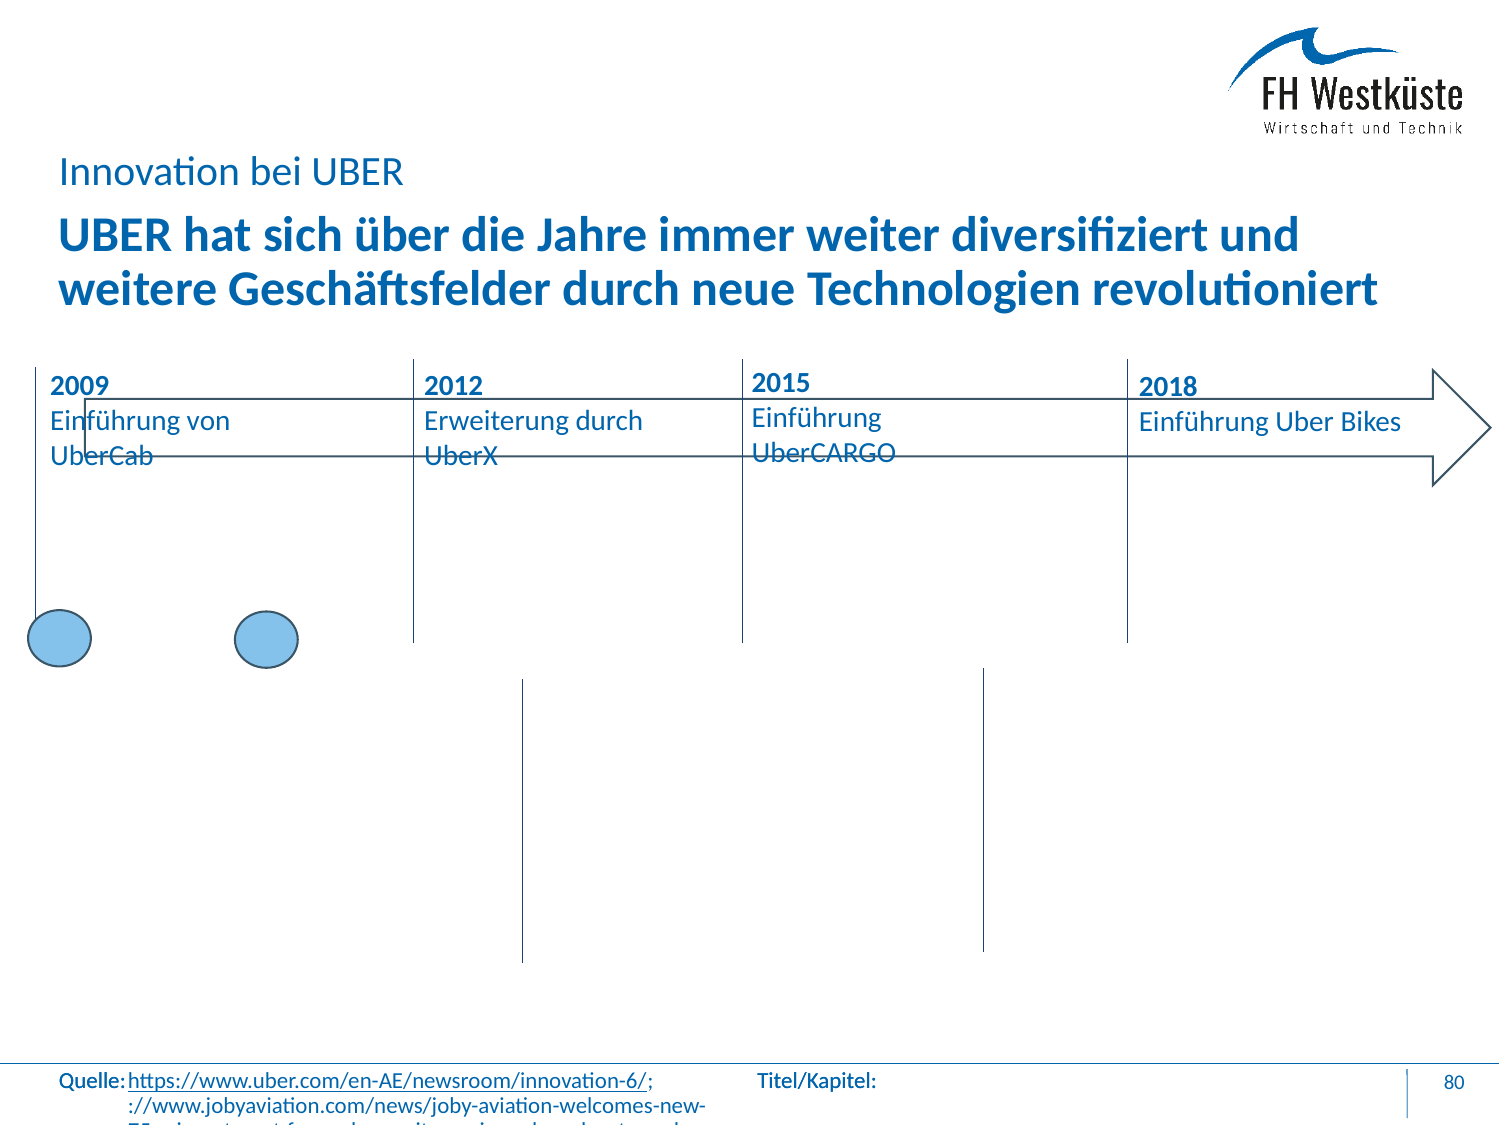

Innovation bei UBER
# UBER hat sich über die Jahre immer weiter diversifiziert und weitere Geschäftsfelder durch neue Technologien revolutioniert
2015
Einführung UberCARGO
2009
Einführung von UberCab
2012
Erweiterung durch UberX
2018
Einführung Uber Bikes

https://www.uber.com/en-AE/newsroom/innovation-6/; ://www.jobyaviation.com/news/joby-aviation-welcomes-new-75m-investment-from-uber-as-it-acquires-uber-elevate-and-expands-partnership/?uclick_id=63b00112-04b1-49ee-b5eb-b0e973bfb3ff; Uber Air | Uber Elevate

80